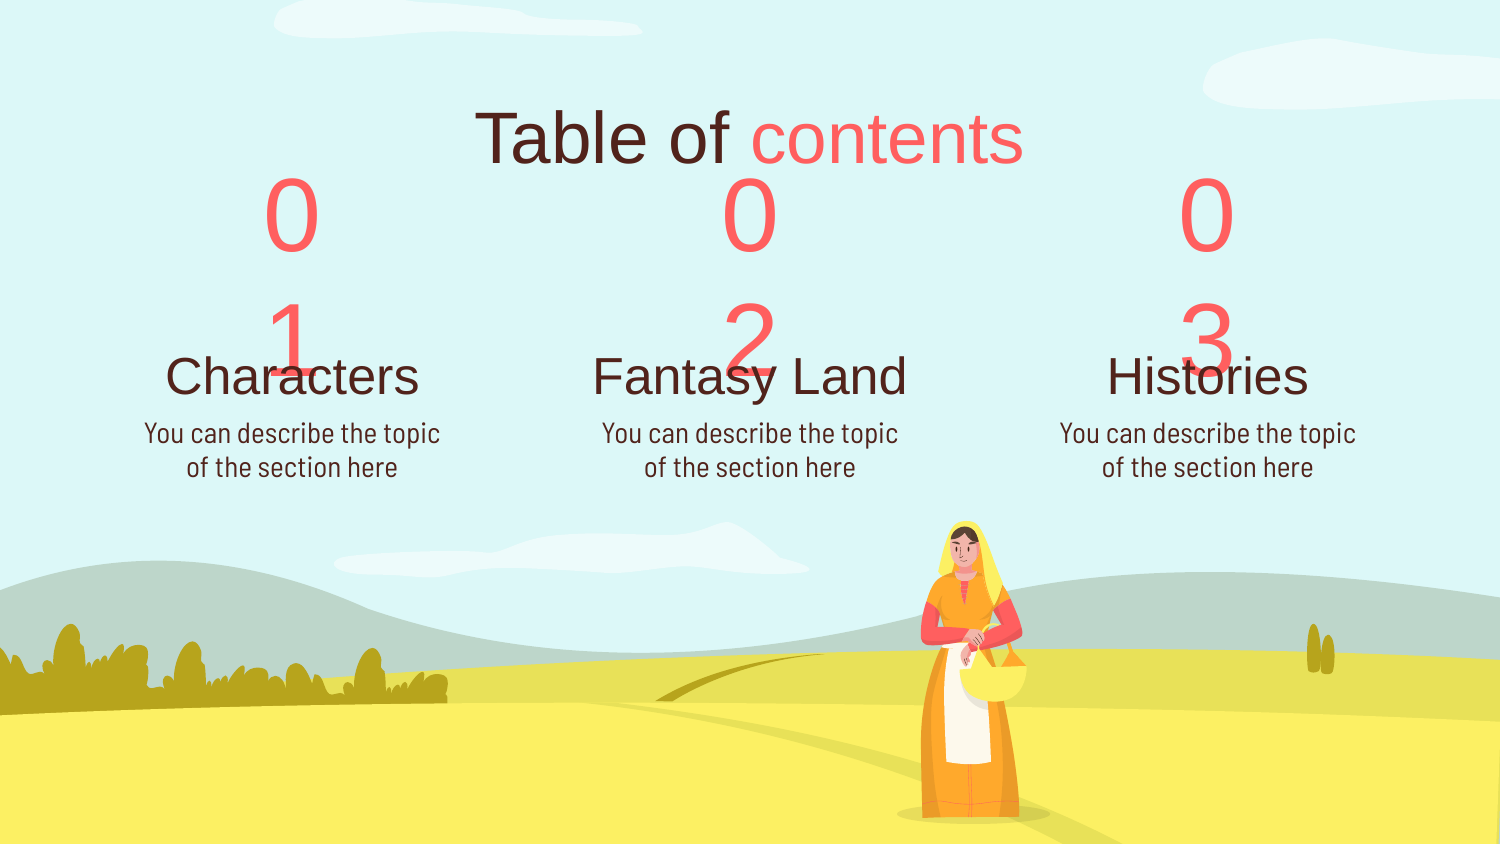

# Table of contents
01
02
03
Characters
Fantasy Land
Histories
You can describe the topic of the section here
You can describe the topic of the section here
You can describe the topic of the section here